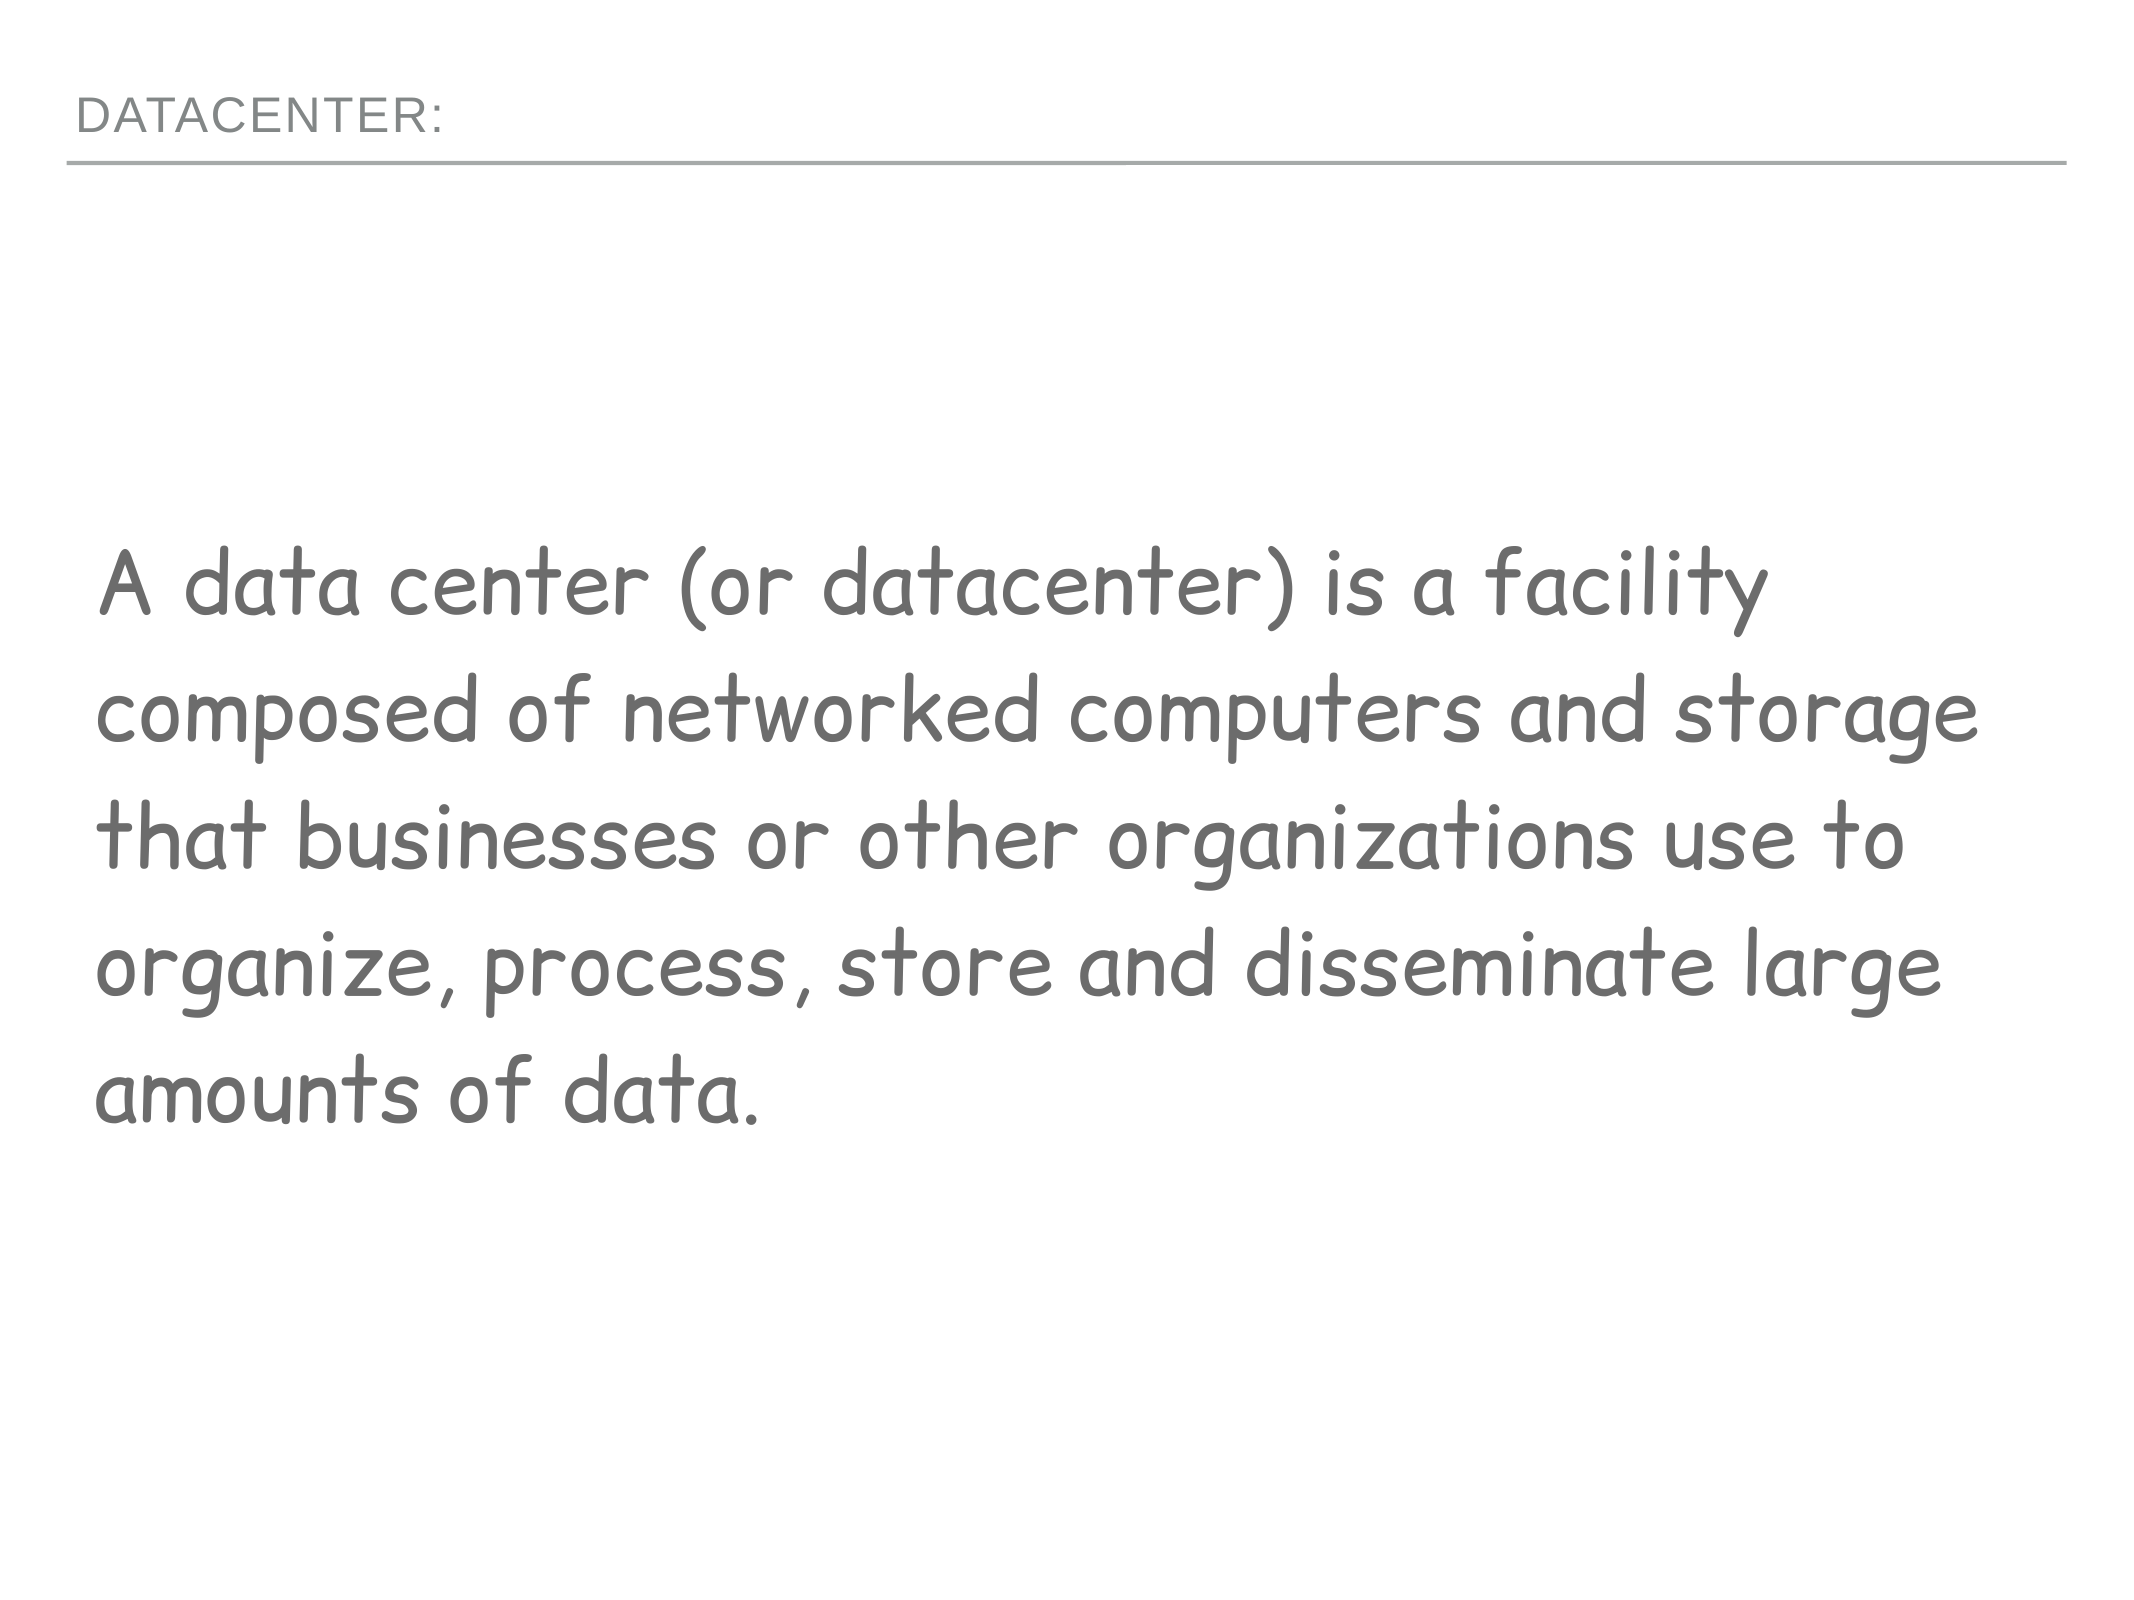

DATACENTER:
# A data center (or datacenter) is a facility composed of networked computers and storage that businesses or other organizations use to organize, process, store and disseminate large amounts of data.